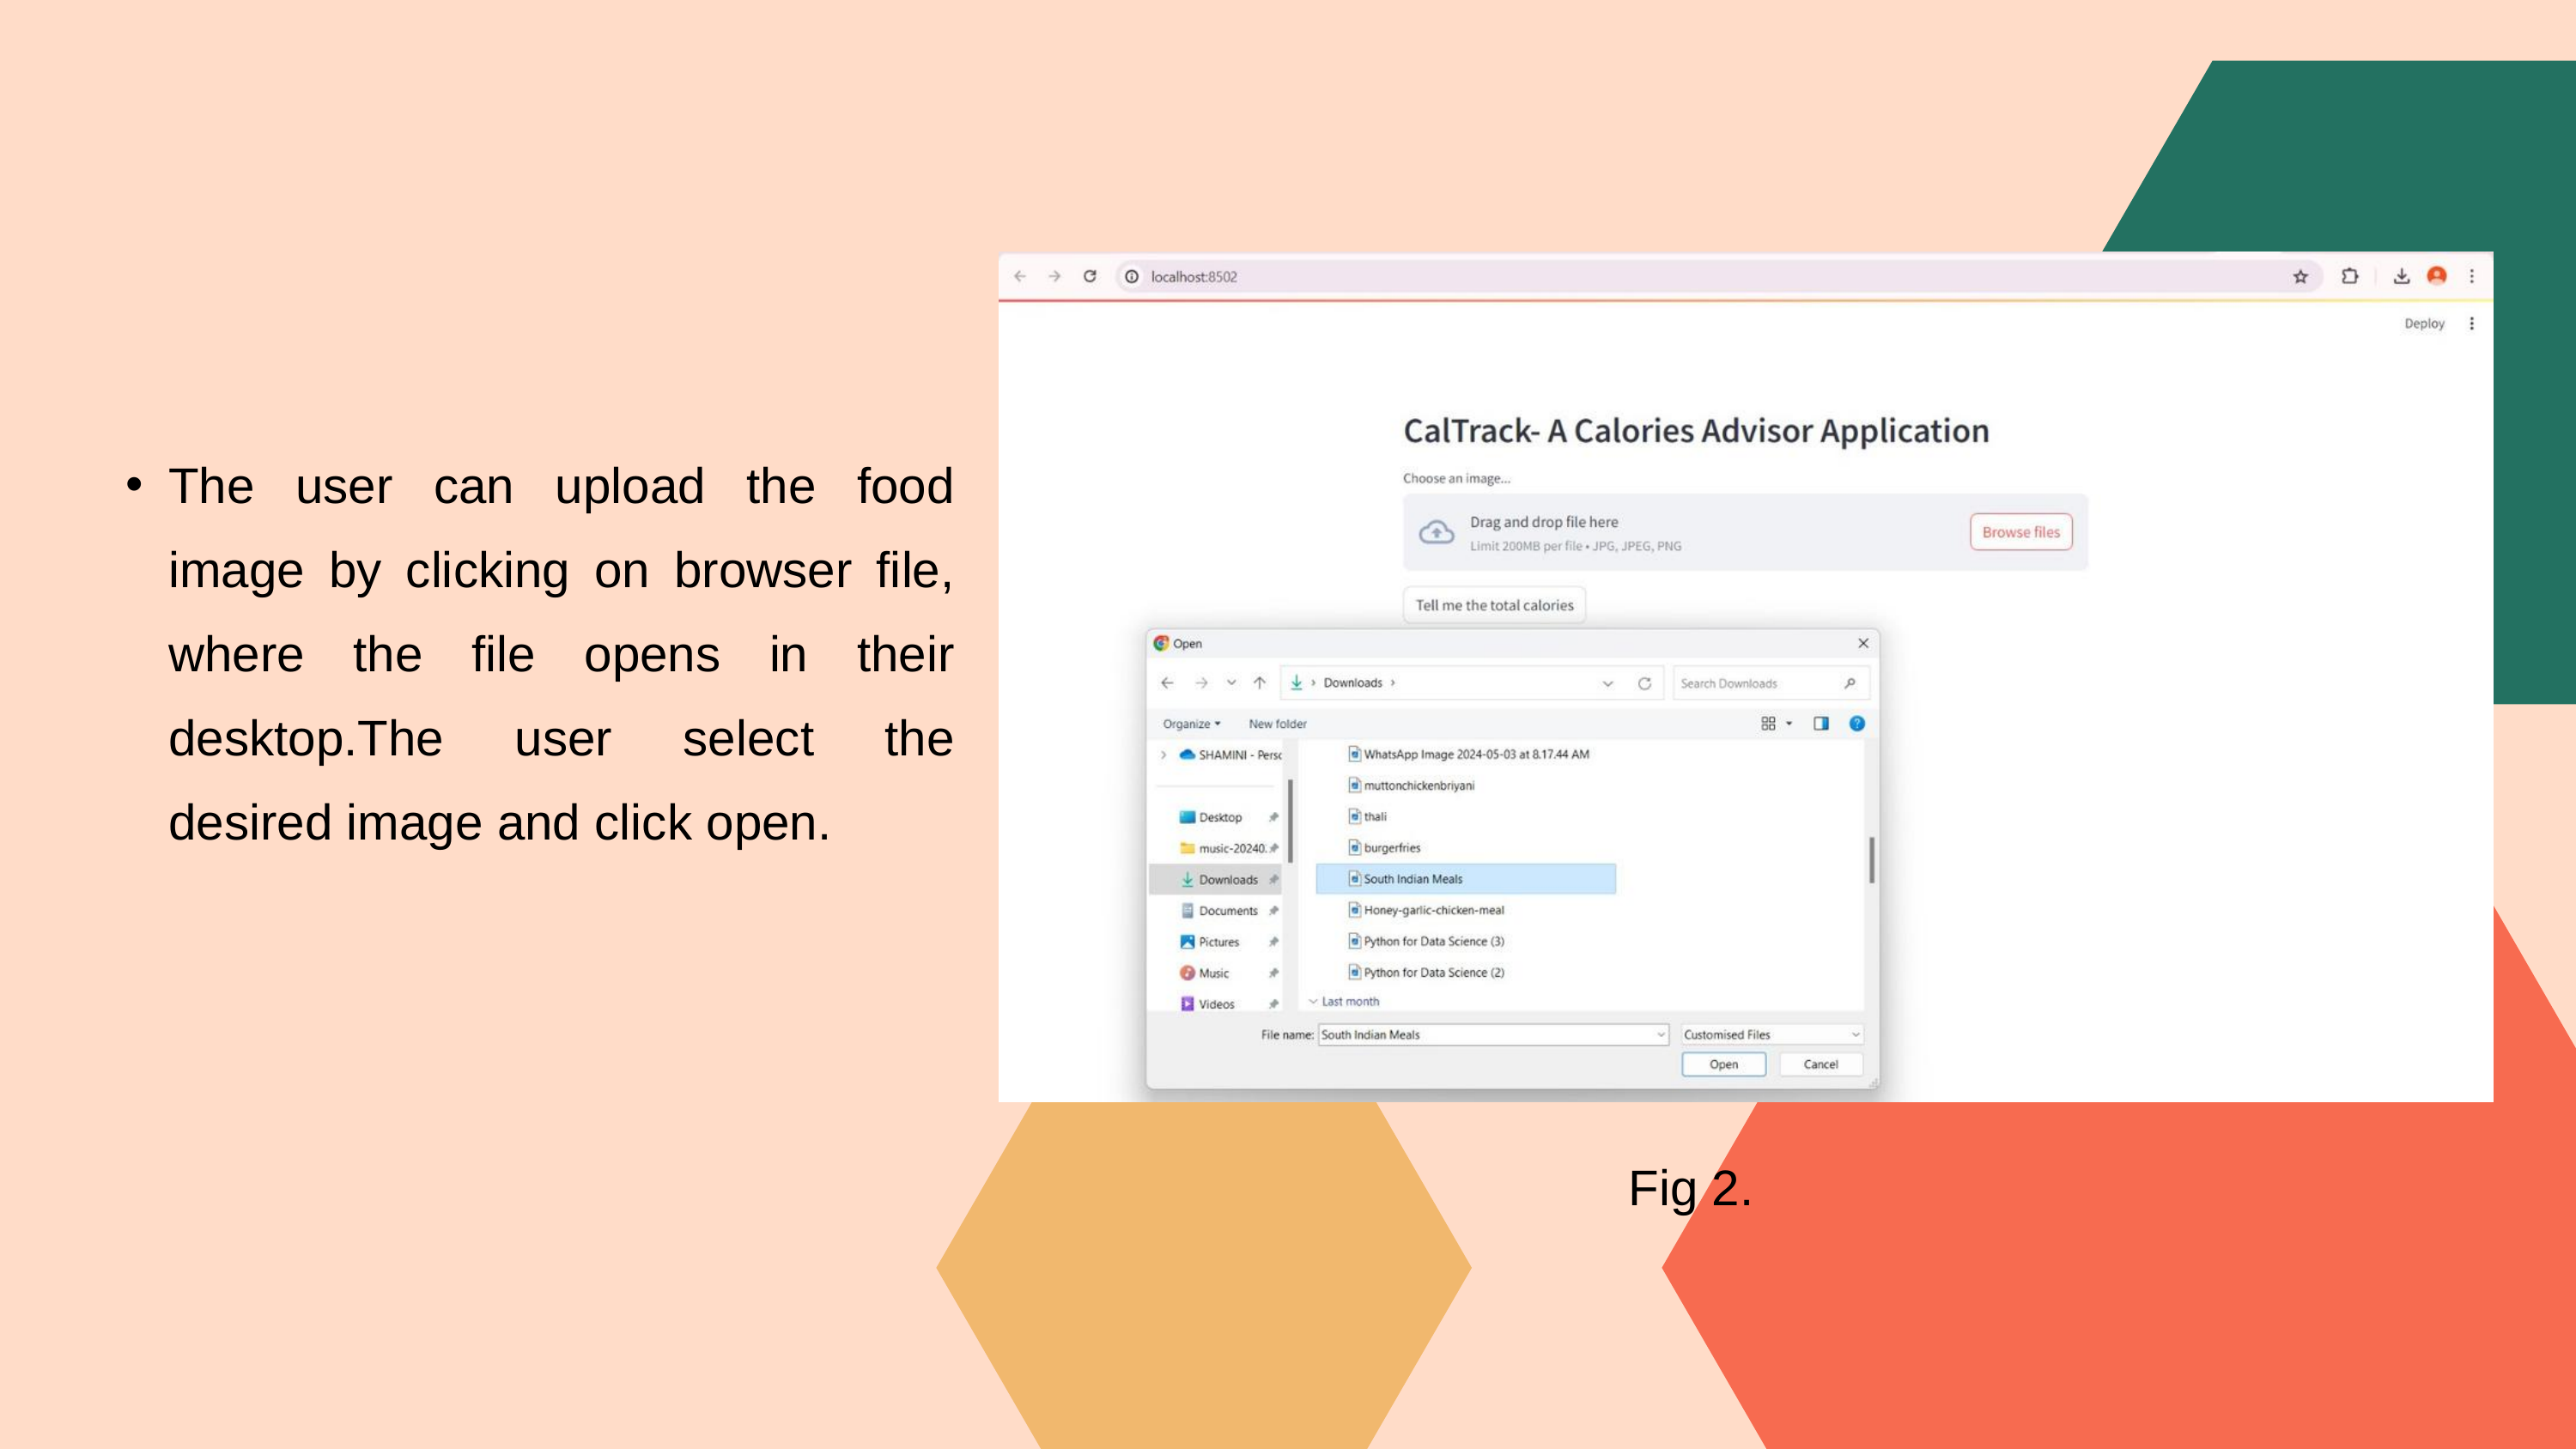

The user can upload the food image by clicking on browser file, where the file opens in their desktop.The user select the desired image and click open.

Fig 2.